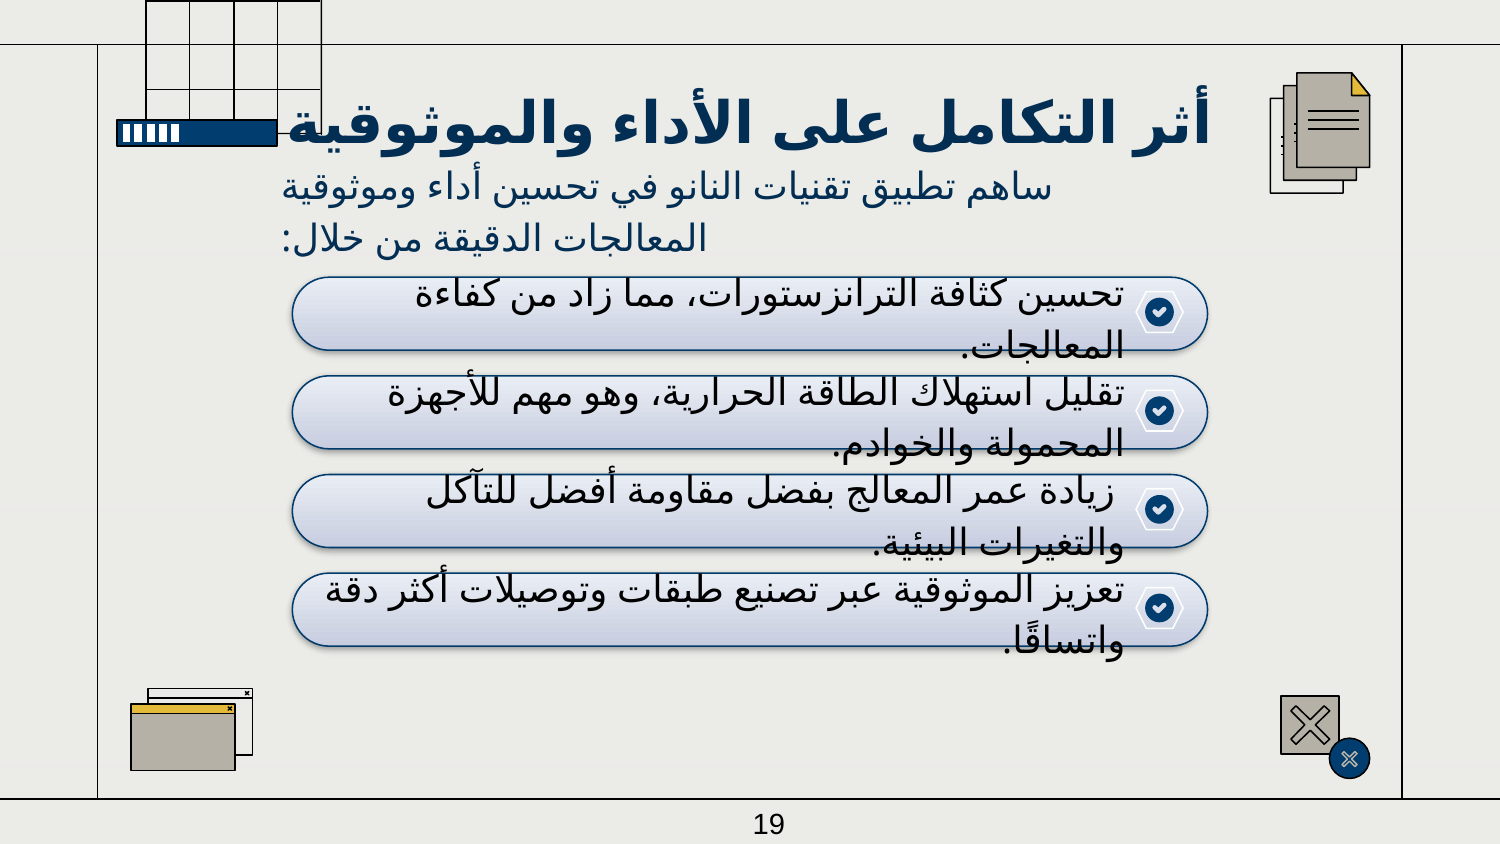

# أثر التكامل على الأداء والموثوقية
ساهم تطبيق تقنيات النانو في تحسين أداء وموثوقية المعالجات الدقيقة من خلال:

تحسين كثافة الترانزستورات، مما زاد من كفاءة المعالجات.

تقليل استهلاك الطاقة الحرارية، وهو مهم للأجهزة المحمولة والخوادم.

 زيادة عمر المعالج بفضل مقاومة أفضل للتآكل والتغيرات البيئية.

تعزيز الموثوقية عبر تصنيع طبقات وتوصيلات أكثر دقة واتساقًا.

19